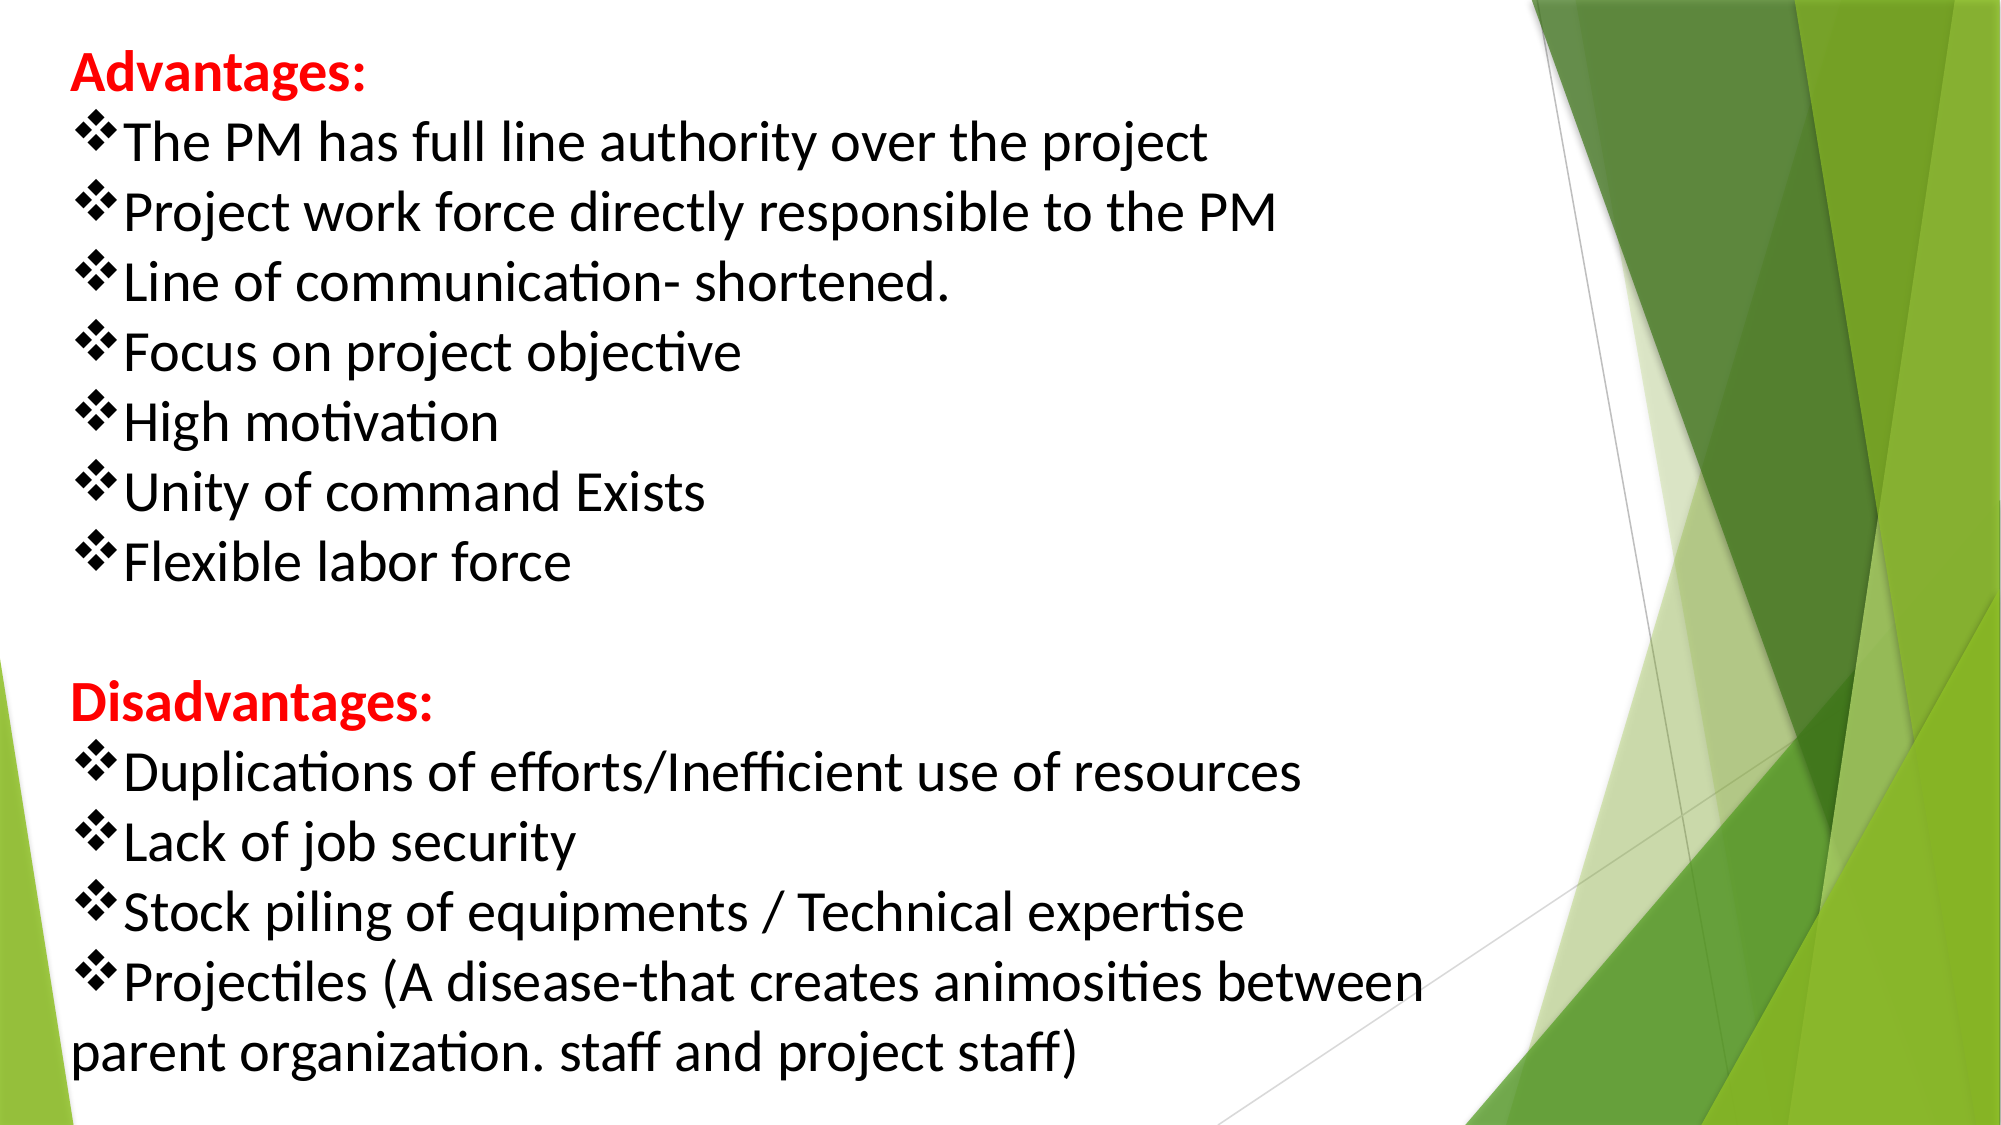

Advantages:
The PM has full line authority over the project
Project work force directly responsible to the PM
Line of communication- shortened.
Focus on project objective
High motivation
Unity of command Exists
Flexible labor force

Disadvantages:
Duplications of efforts/Inefficient use of resources
Lack of job security
Stock piling of equipments / Technical expertise
Projectiles (A disease-that creates animosities between parent organization. staff and project staff)